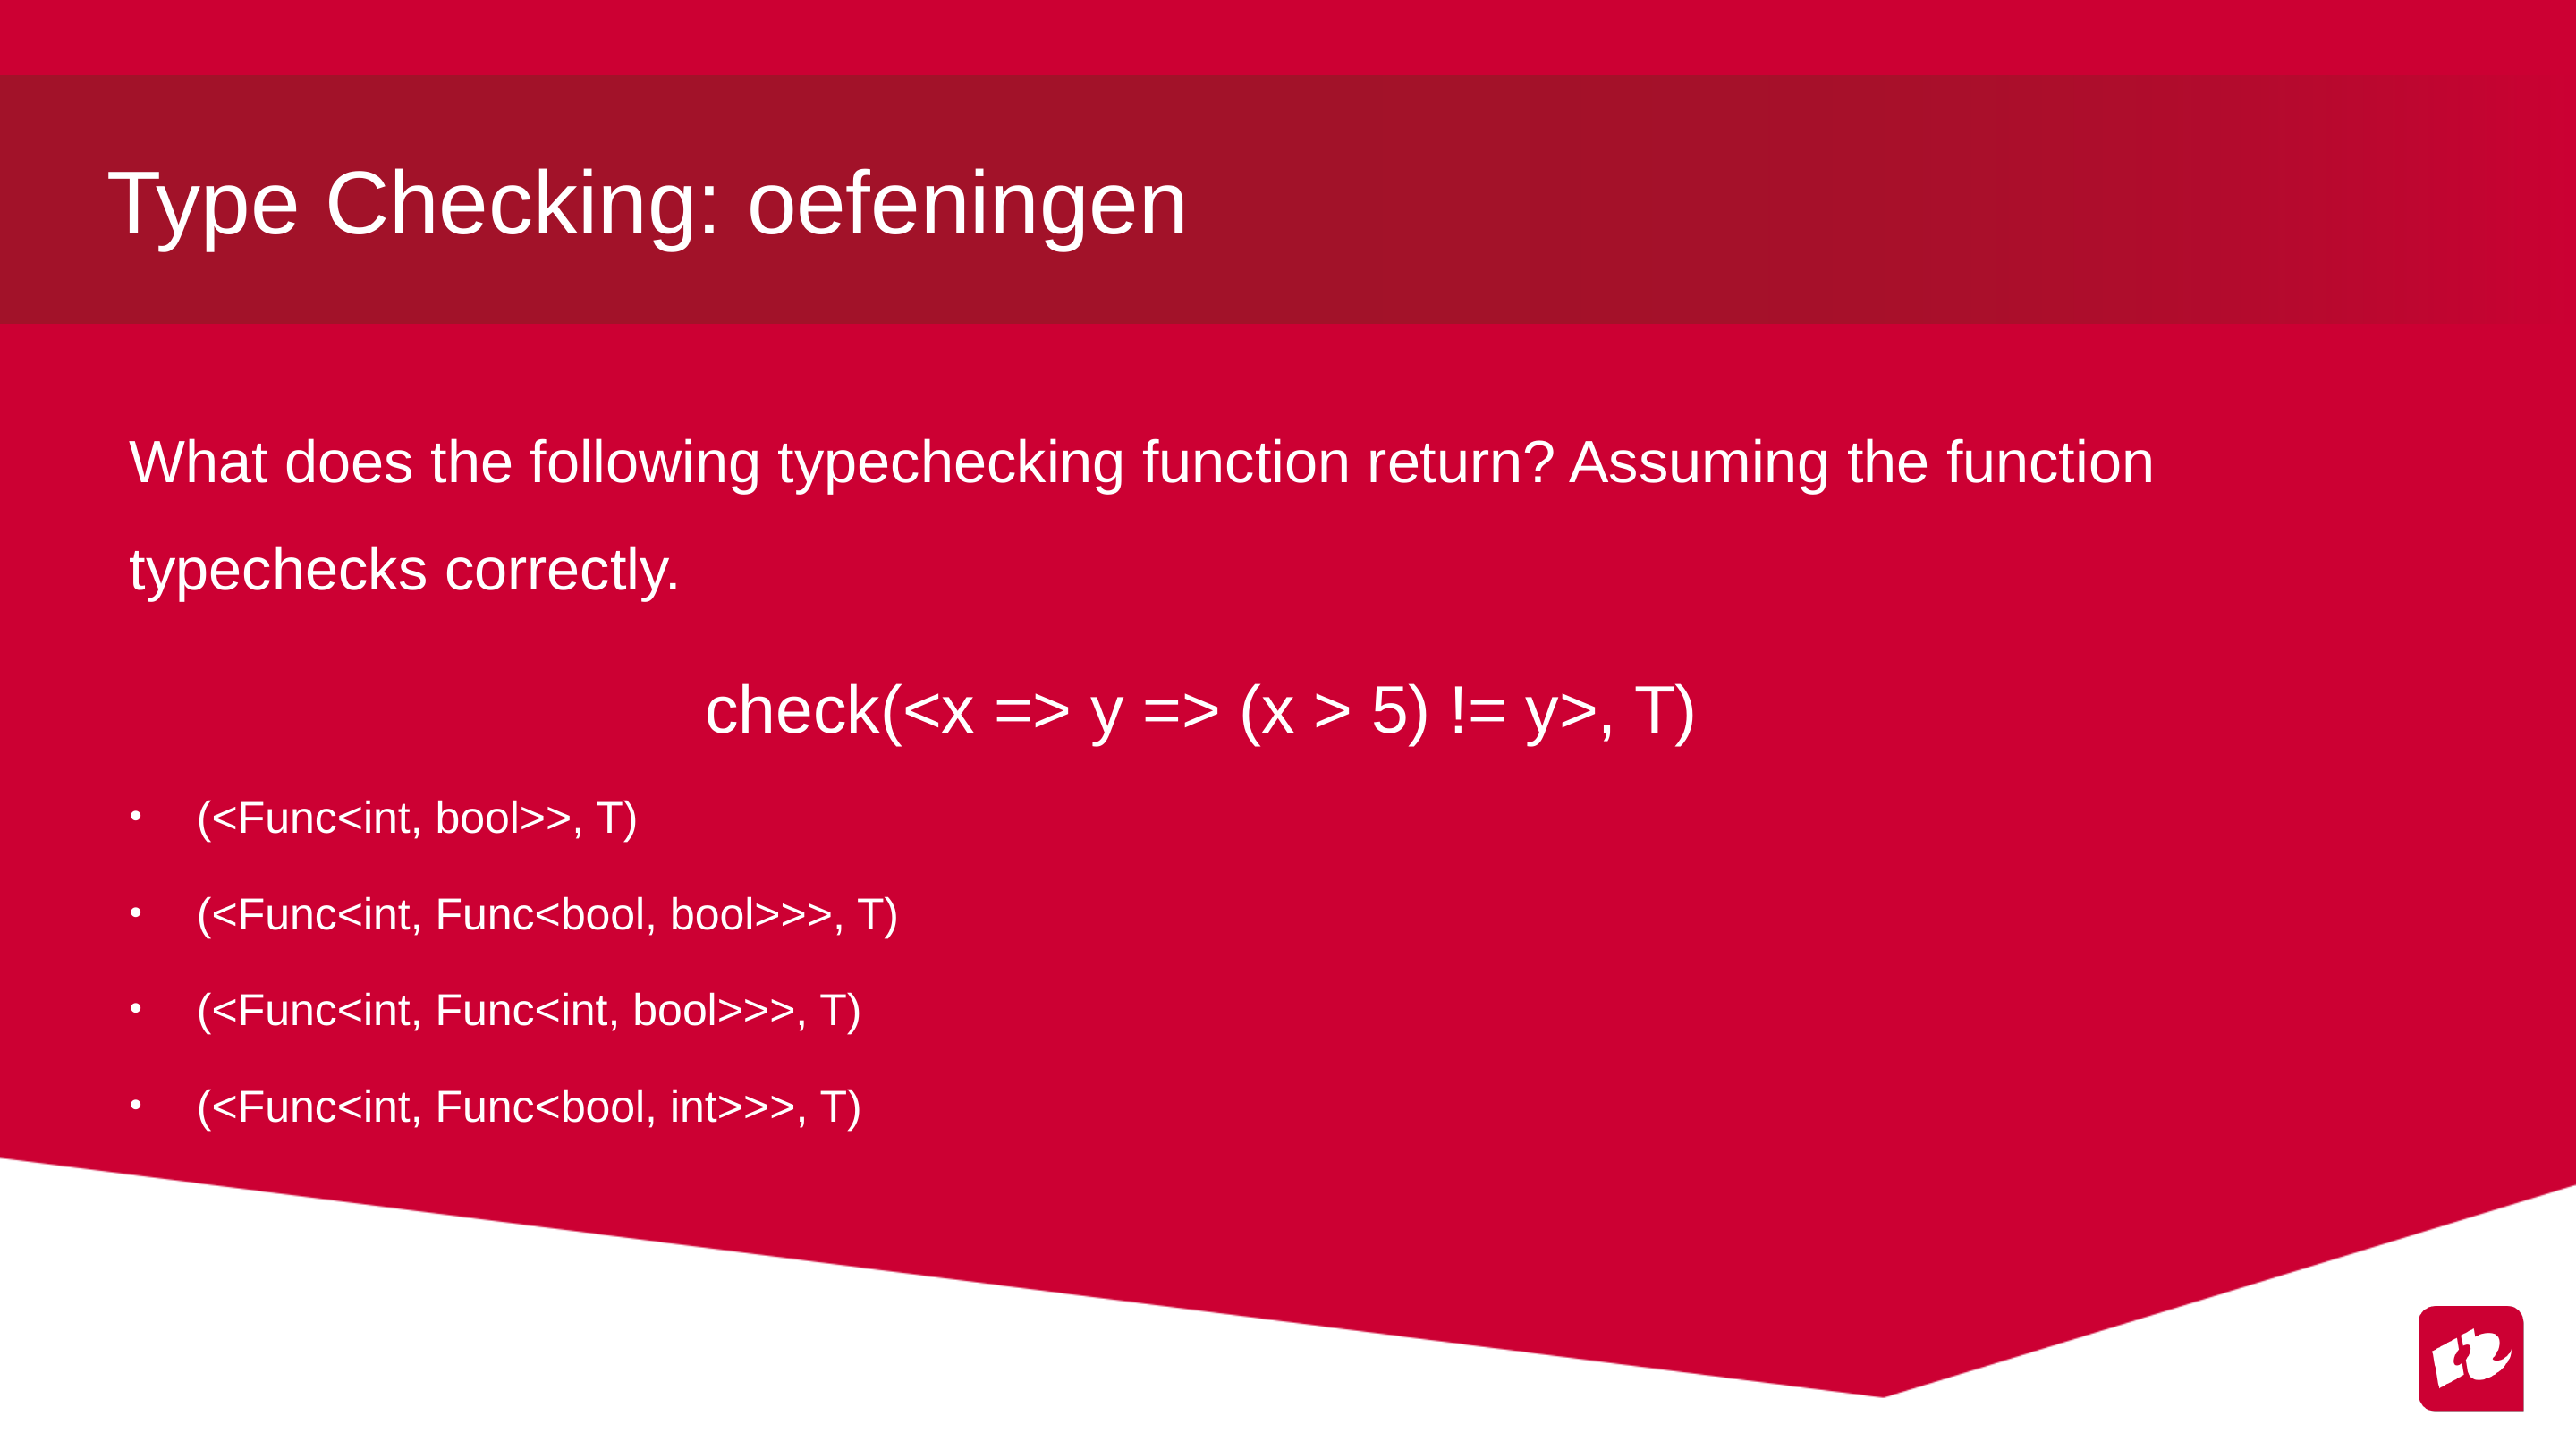

# Type Checking: oefeningen
What does the following typechecking function return? Assuming the function typechecks correctly.
check(<x => y => (x > 5) != y>, T)
(<Func<int, bool>>, T)
(<Func<int, Func<bool, bool>>>, T)
(<Func<int, Func<int, bool>>>, T)
(<Func<int, Func<bool, int>>>, T)